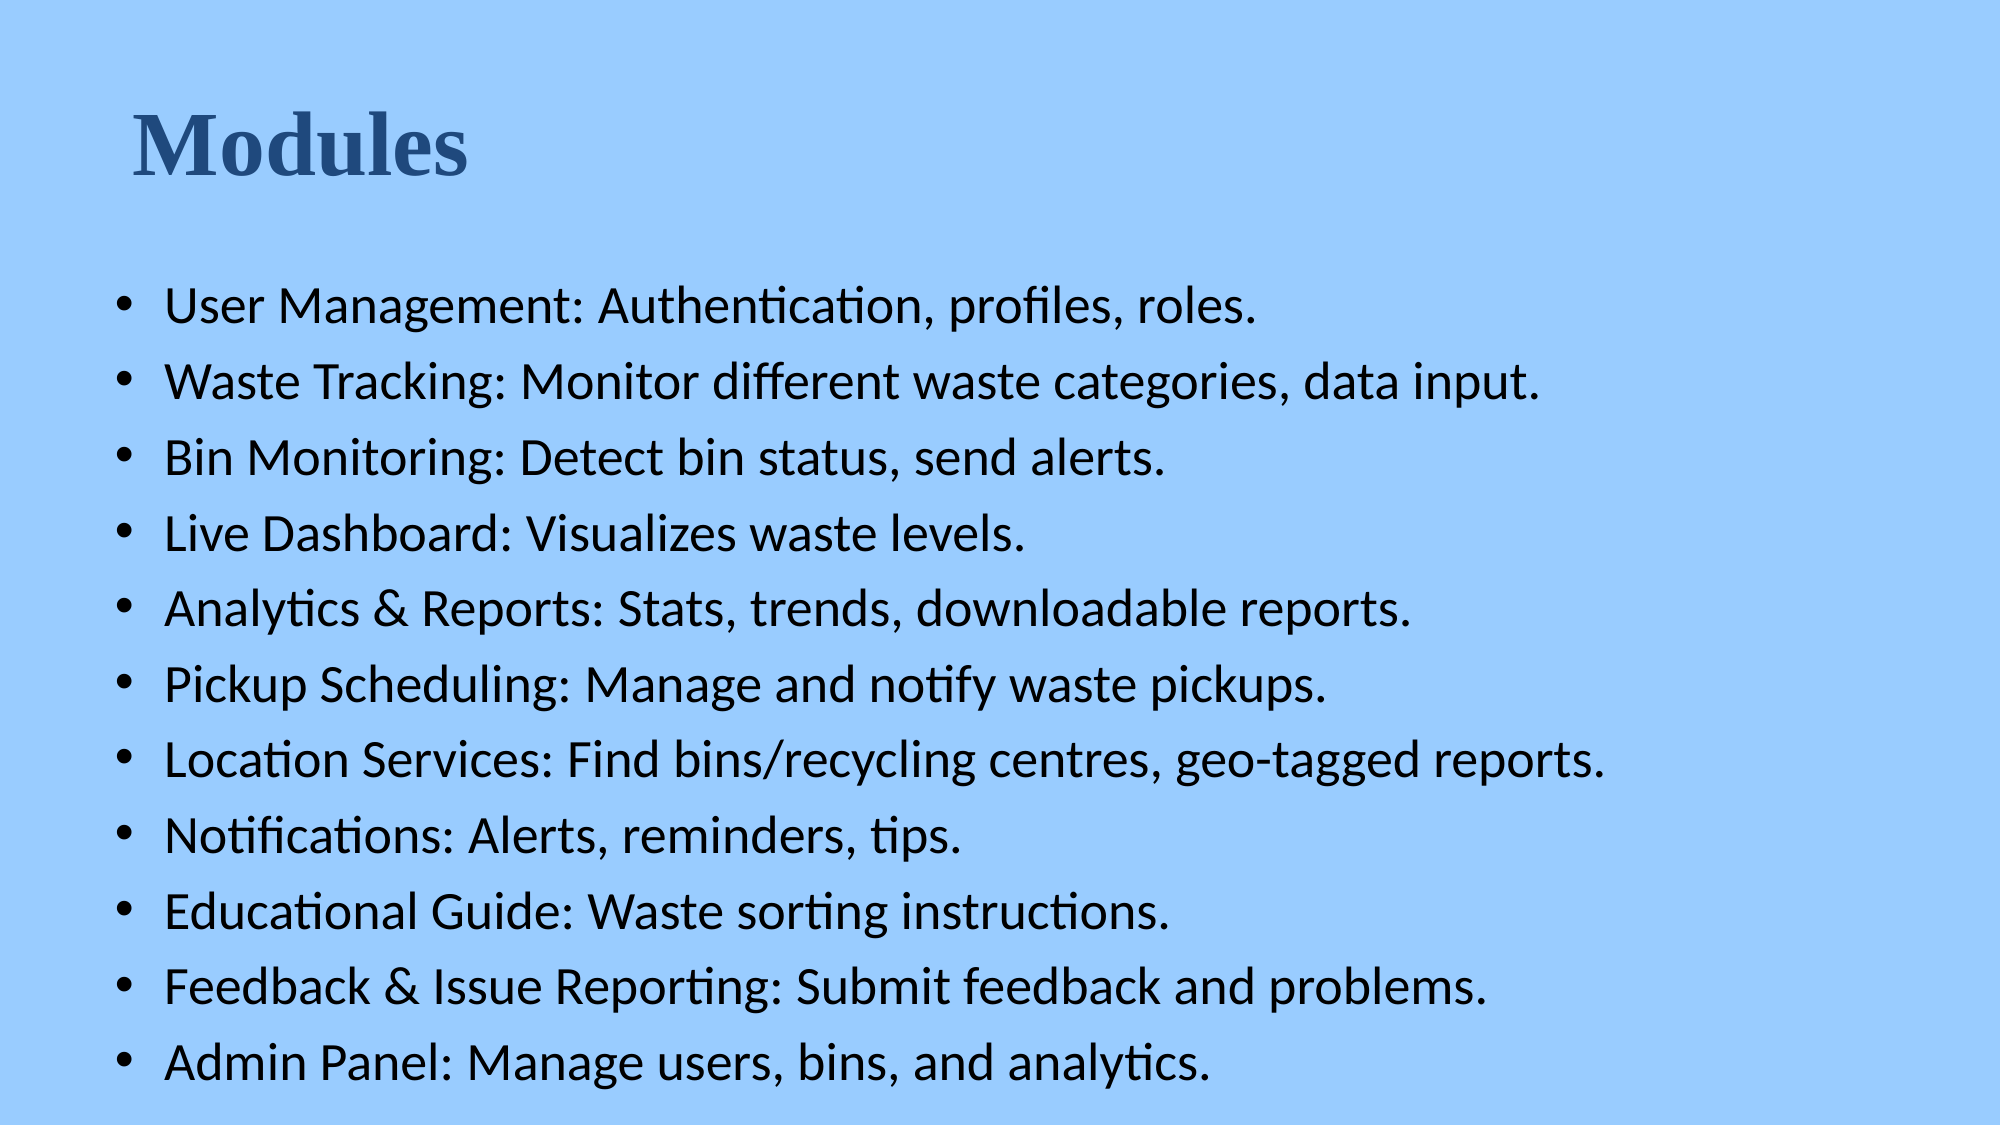

# Modules
User Management: Authentication, profiles, roles.
Waste Tracking: Monitor different waste categories, data input.
Bin Monitoring: Detect bin status, send alerts.
Live Dashboard: Visualizes waste levels.
Analytics & Reports: Stats, trends, downloadable reports.
Pickup Scheduling: Manage and notify waste pickups.
Location Services: Find bins/recycling centres, geo-tagged reports.
Notifications: Alerts, reminders, tips.
Educational Guide: Waste sorting instructions.
Feedback & Issue Reporting: Submit feedback and problems.
Admin Panel: Manage users, bins, and analytics.